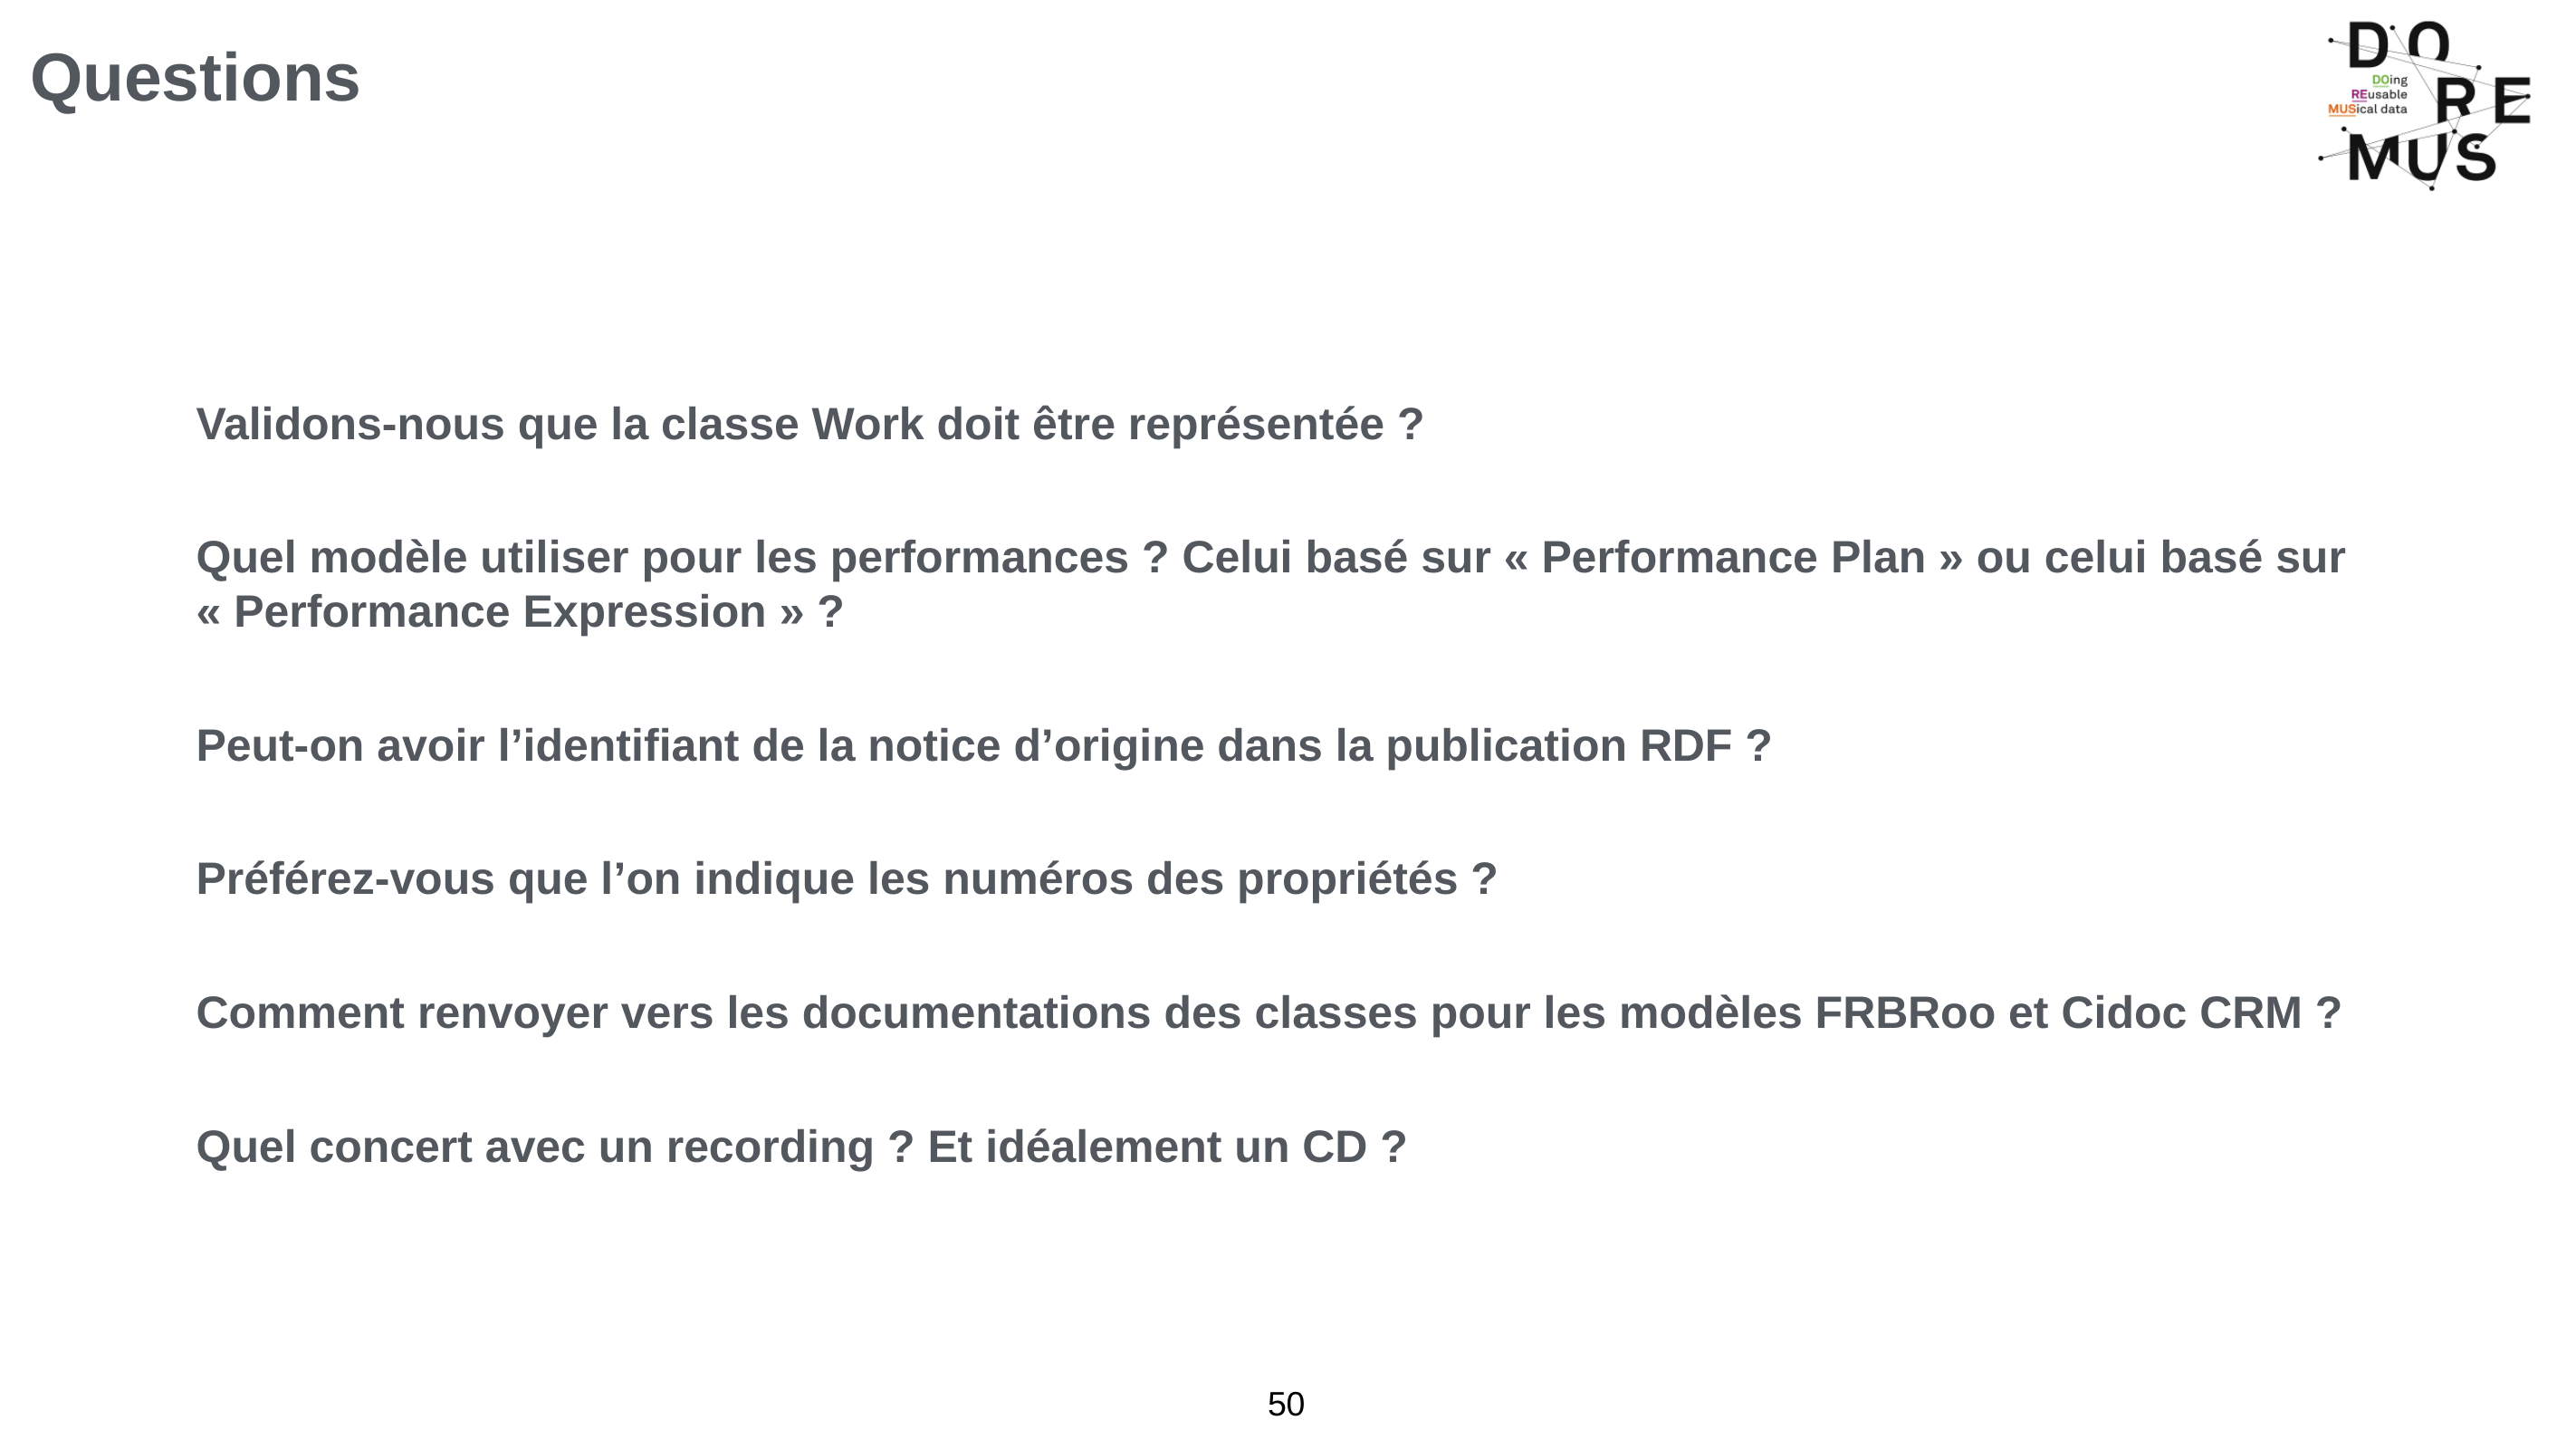

# Questions
Validons-nous que la classe Work doit être représentée ?
Quel modèle utiliser pour les performances ? Celui basé sur « Performance Plan » ou celui basé sur « Performance Expression » ?
Peut-on avoir l’identifiant de la notice d’origine dans la publication RDF ?
Préférez-vous que l’on indique les numéros des propriétés ?
Comment renvoyer vers les documentations des classes pour les modèles FRBRoo et Cidoc CRM ?
Quel concert avec un recording ? Et idéalement un CD ?

50